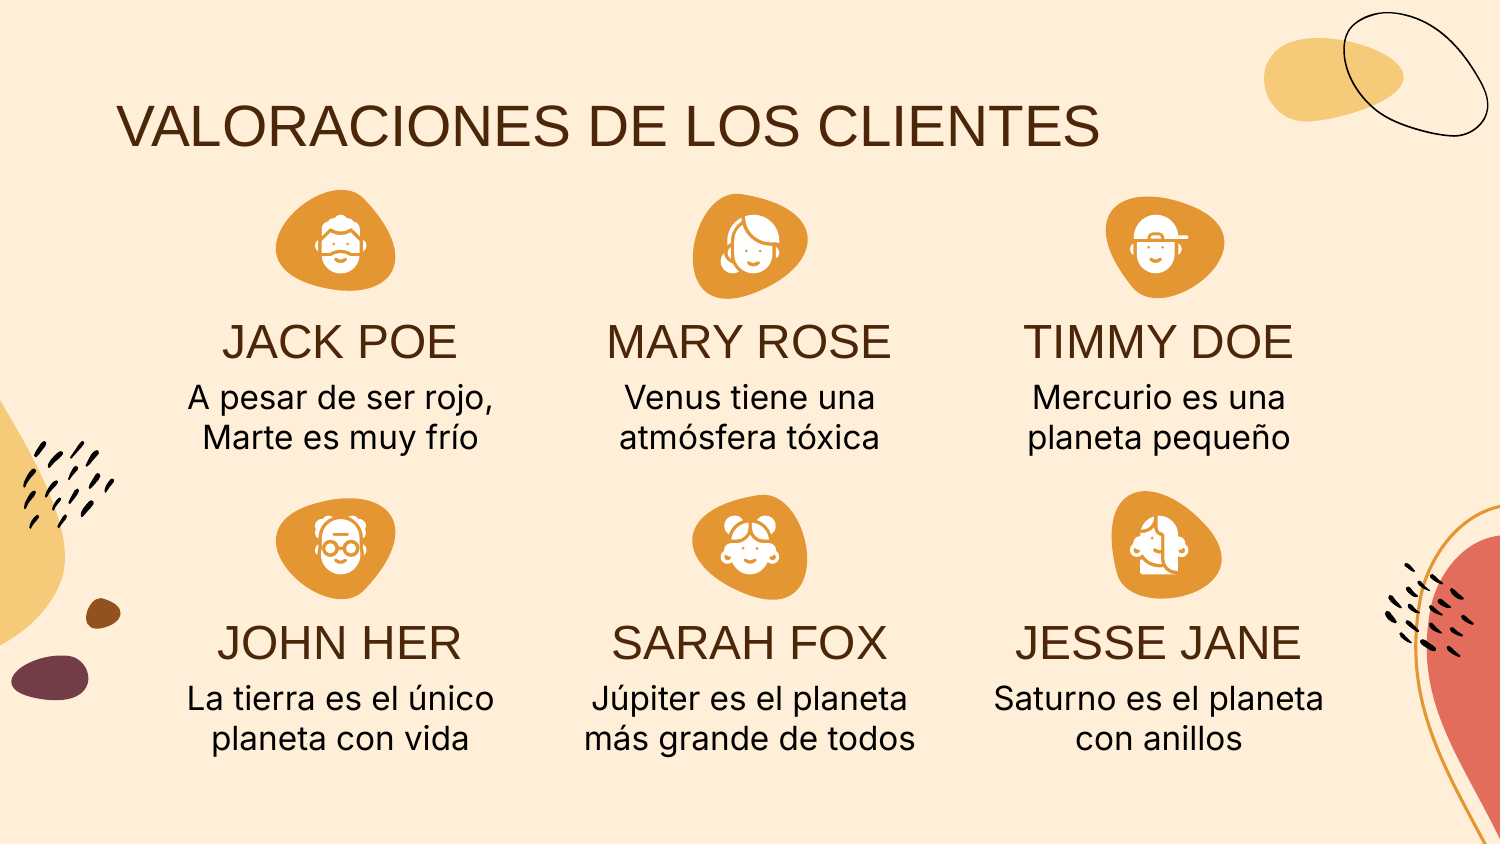

# VALORACIONES DE LOS CLIENTES

JACK POE
MARY ROSE
TIMMY DOE
A pesar de ser rojo, Marte es muy frío
Venus tiene una atmósfera tóxica
Mercurio es una planeta pequeño

JOHN HER
SARAH FOX
JESSE JANE
La tierra es el único planeta con vida
Júpiter es el planeta más grande de todos
Saturno es el planeta con anillos